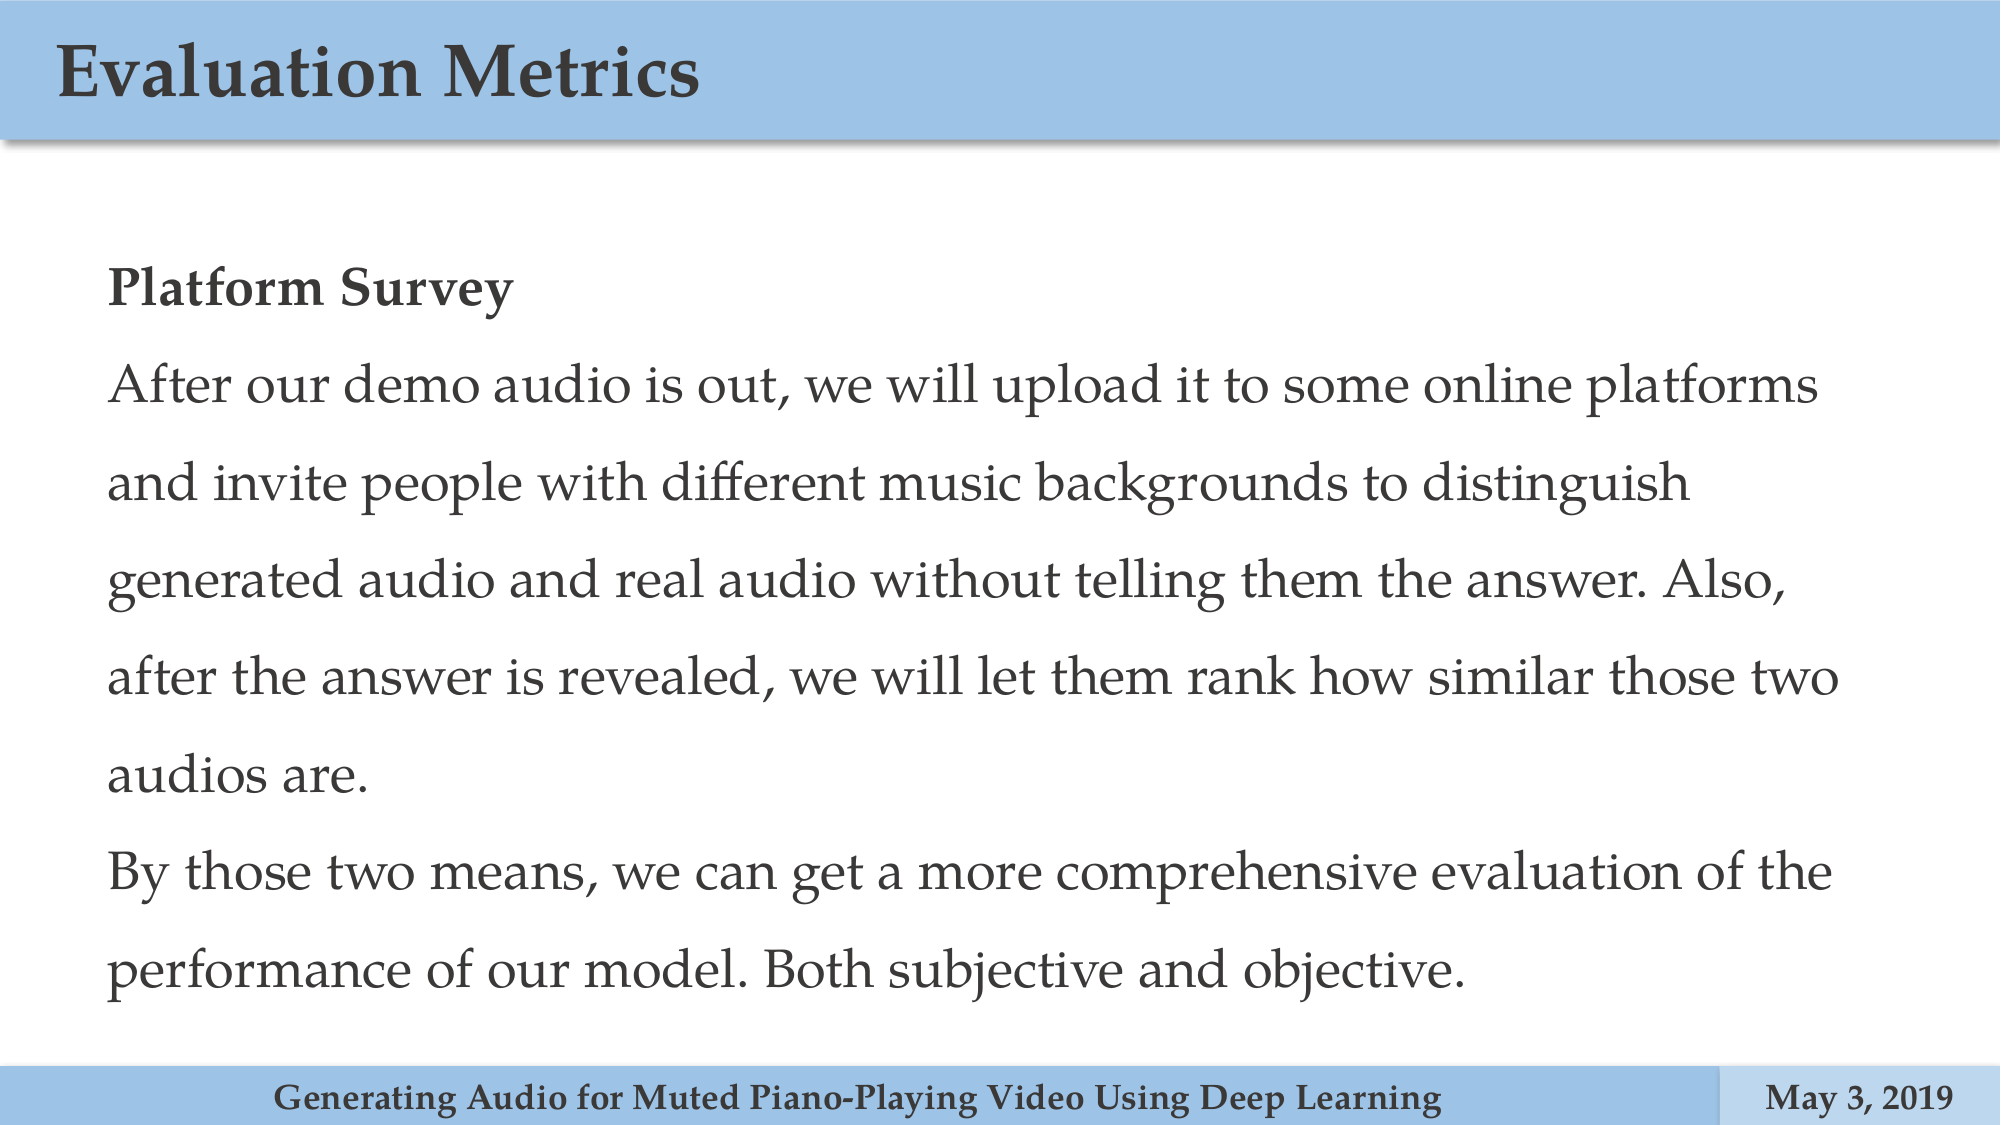

Evaluation Metrics

Platform Survey
After our demo audio is out, we will upload it to some online platforms and invite people with different music backgrounds to distinguish generated audio and real audio without telling them the answer. Also, after the answer is revealed, we will let them rank how similar those two audios are.
By those two means, we can get a more comprehensive evaluation of the performance of our model. Both subjective and objective.

Generating Audio for Muted Piano-Playing Video Using Deep Learning
May 3, 2019